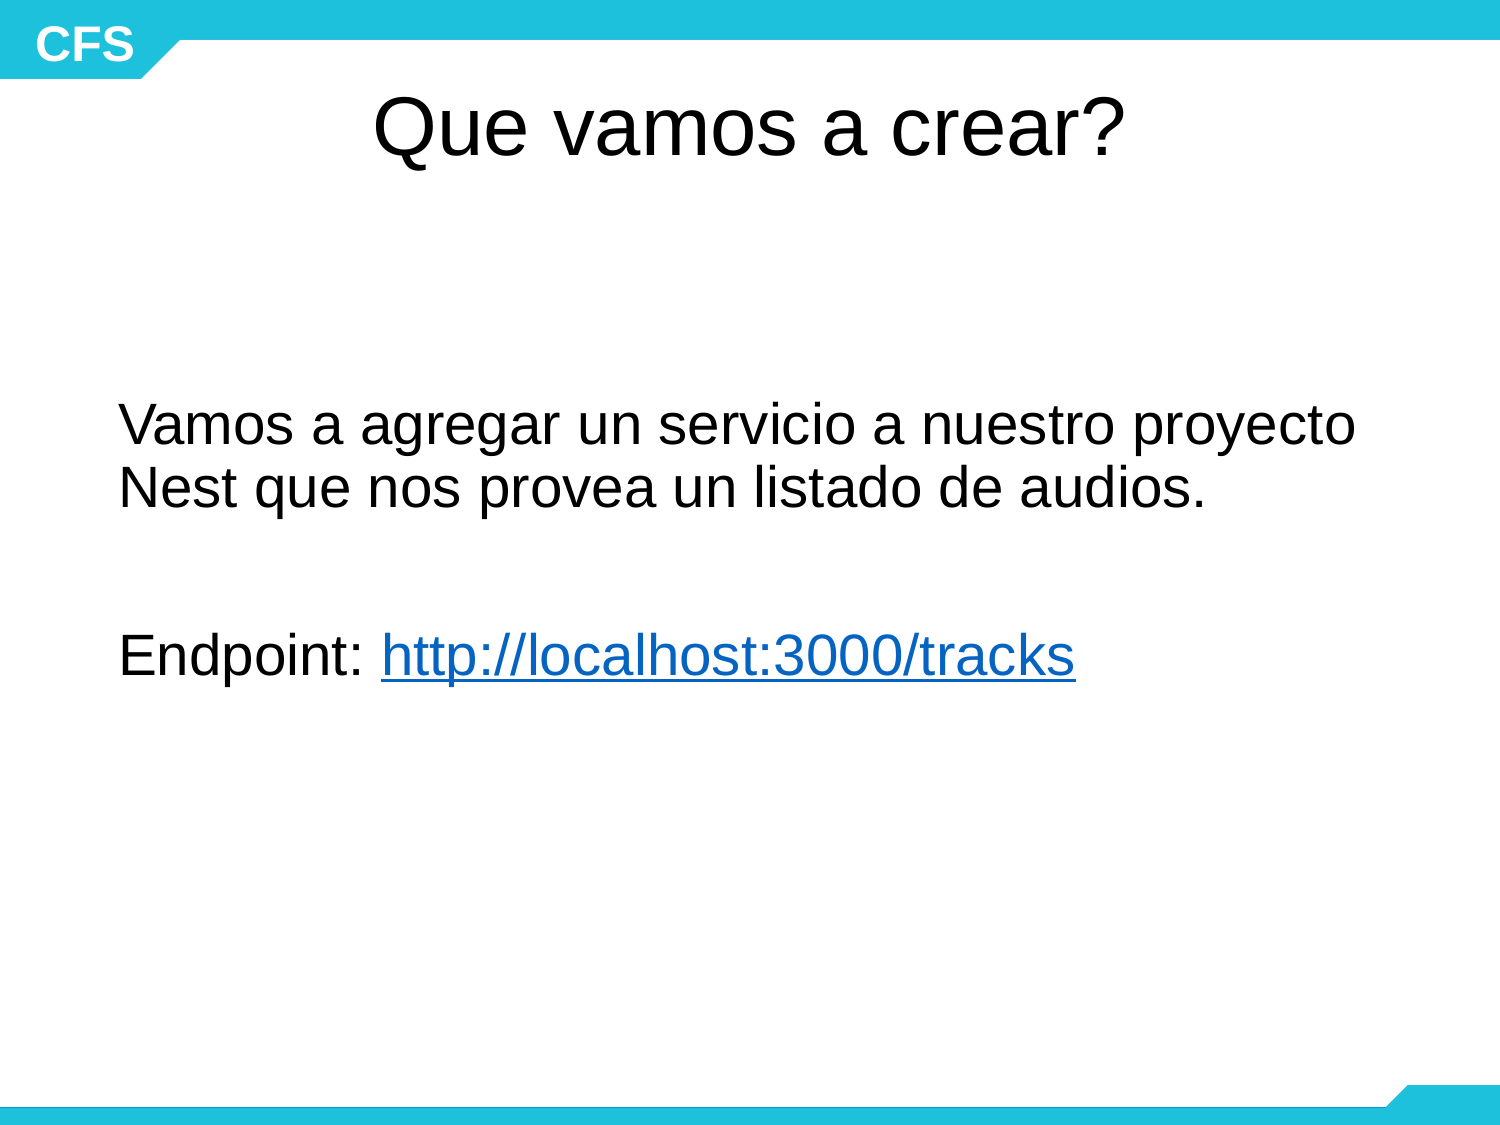

# Que vamos a crear?
Vamos a agregar un servicio a nuestro proyecto Nest que nos provea un listado de audios.

Endpoint: http://localhost:3000/tracks